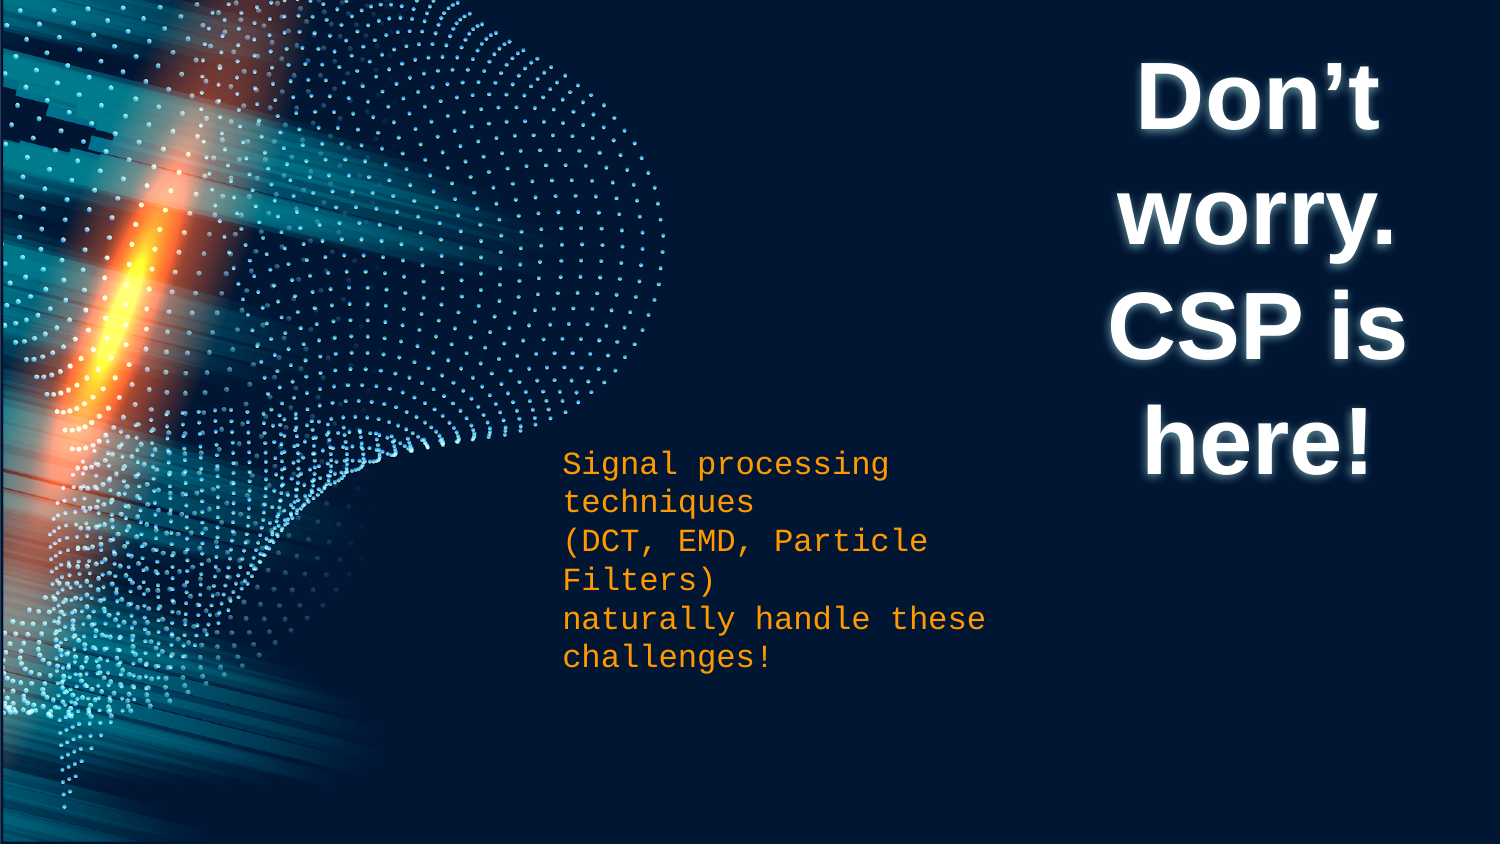

# Don’t worry.
CSP is here!
Signal processing techniques
(DCT, EMD, Particle Filters)
naturally handle these challenges!